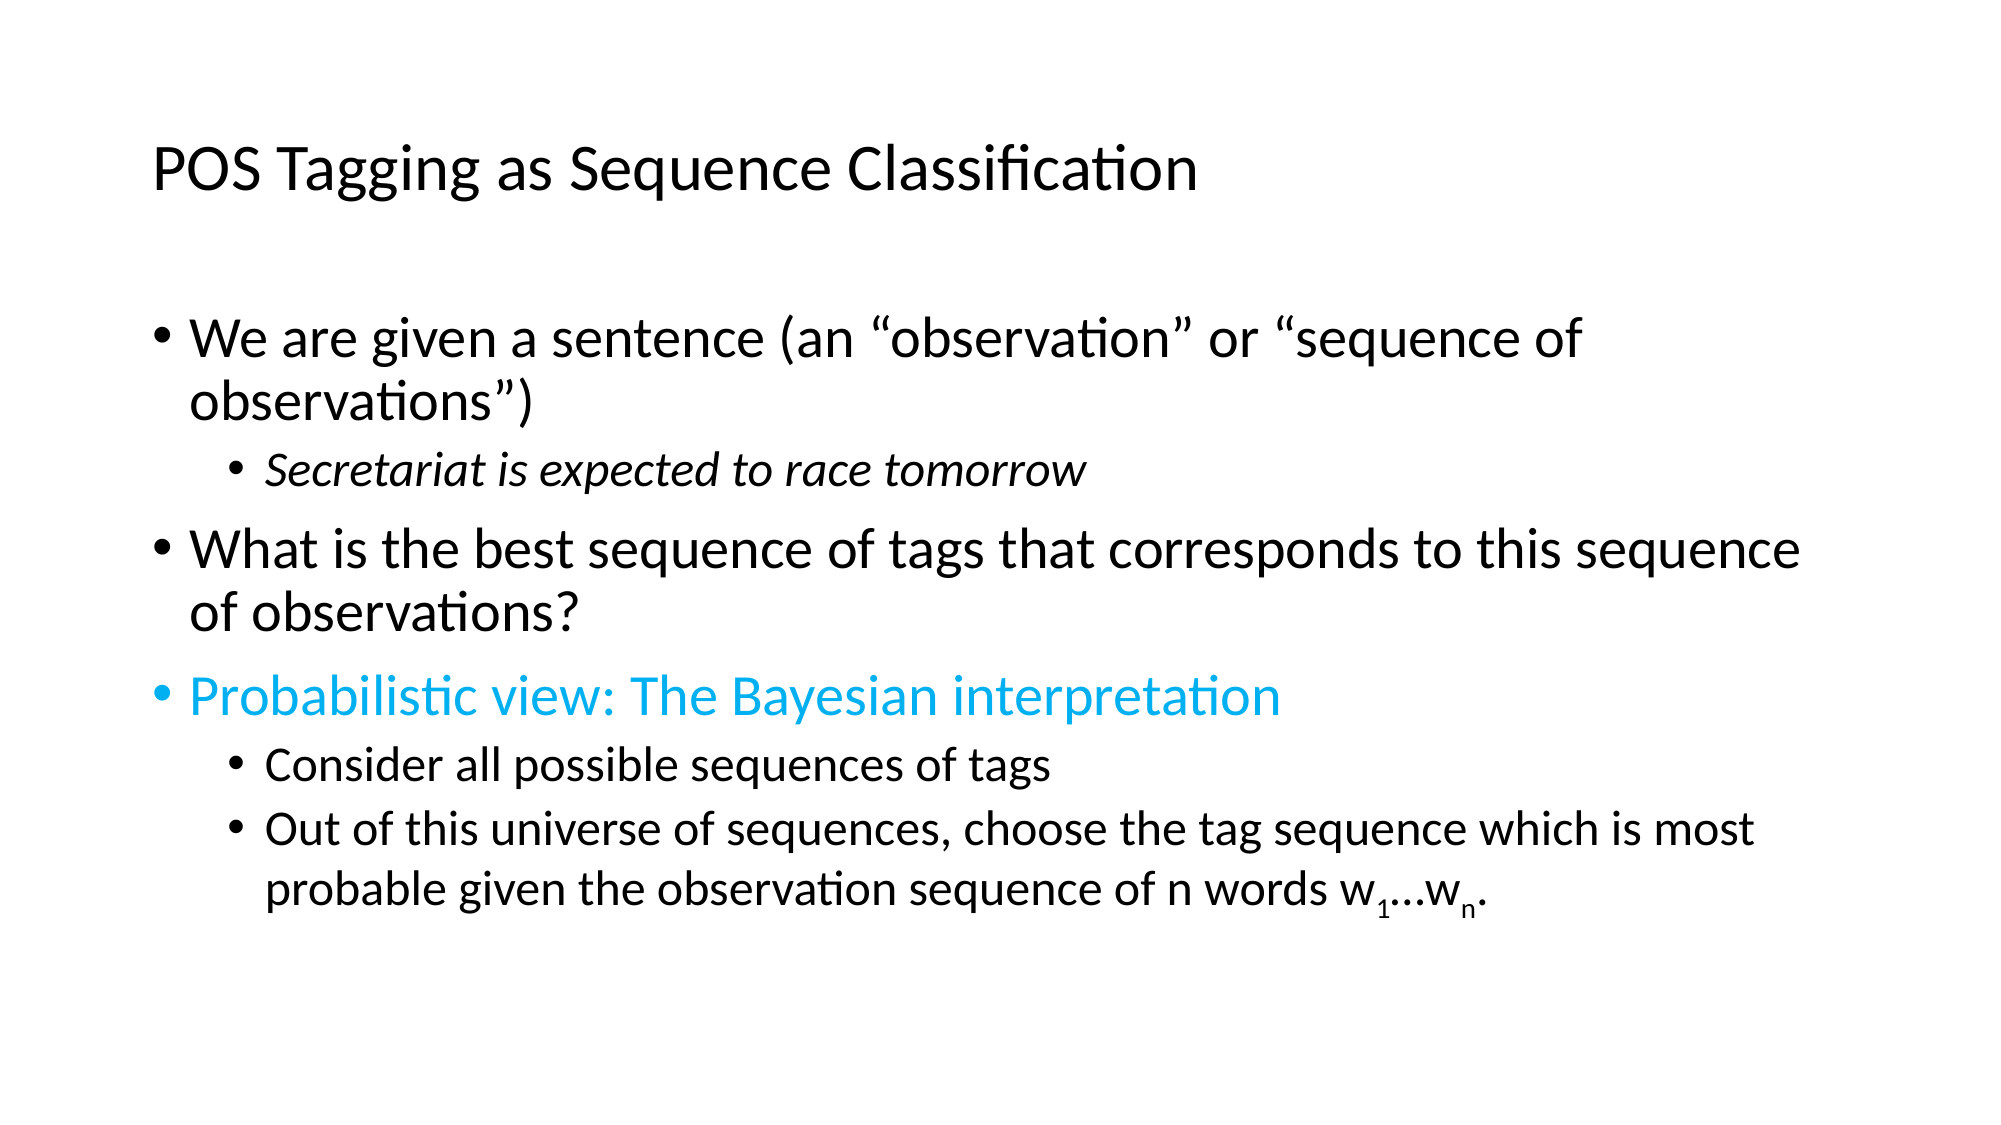

# POS Tagging as Sequence Classification
We are given a sentence (an “observation” or “sequence of observations”)
Secretariat is expected to race tomorrow
What is the best sequence of tags that corresponds to this sequence of observations?
Probabilistic view: The Bayesian interpretation
Consider all possible sequences of tags
Out of this universe of sequences, choose the tag sequence which is most probable given the observation sequence of n words w1…wn.